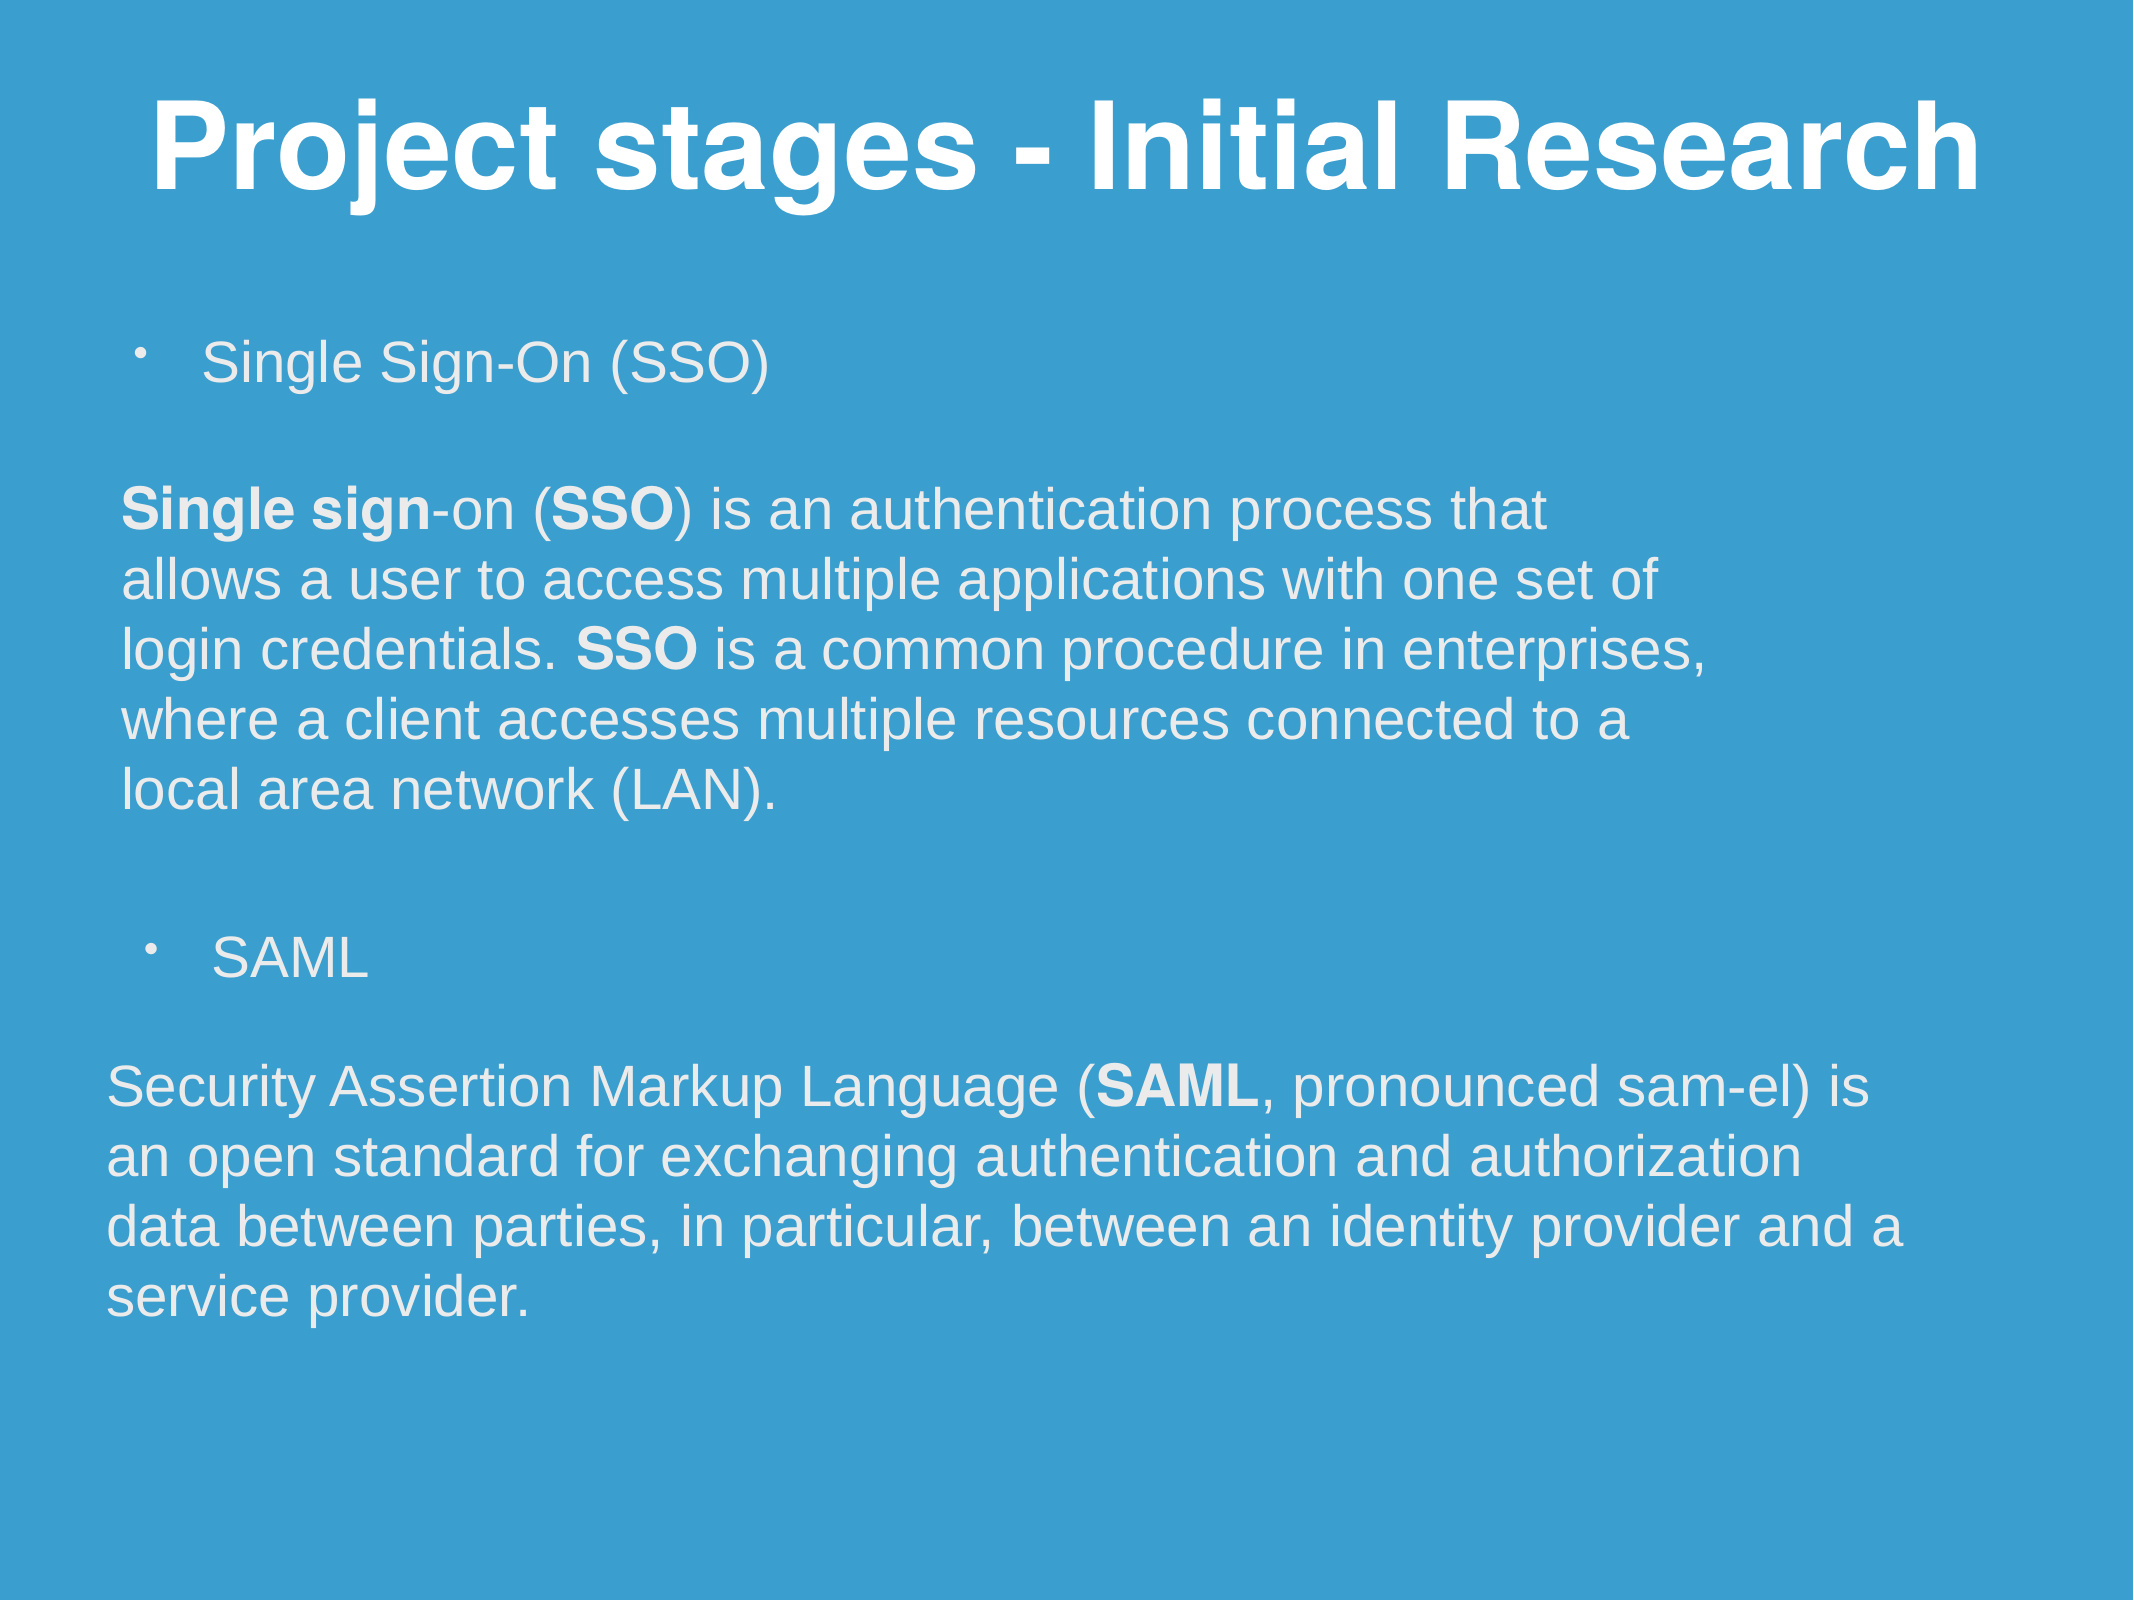

# Project stages - Initial Research
Single Sign-On (SSO)
Single sign-on (SSO) is an authentication process that allows a user to access multiple applications with one set of login credentials. SSO is a common procedure in enterprises, where a client accesses multiple resources connected to a local area network (LAN).
SAML
Security Assertion Markup Language (SAML, pronounced sam-el) is an open standard for exchanging authentication and authorization data between parties, in particular, between an identity provider and a service provider.